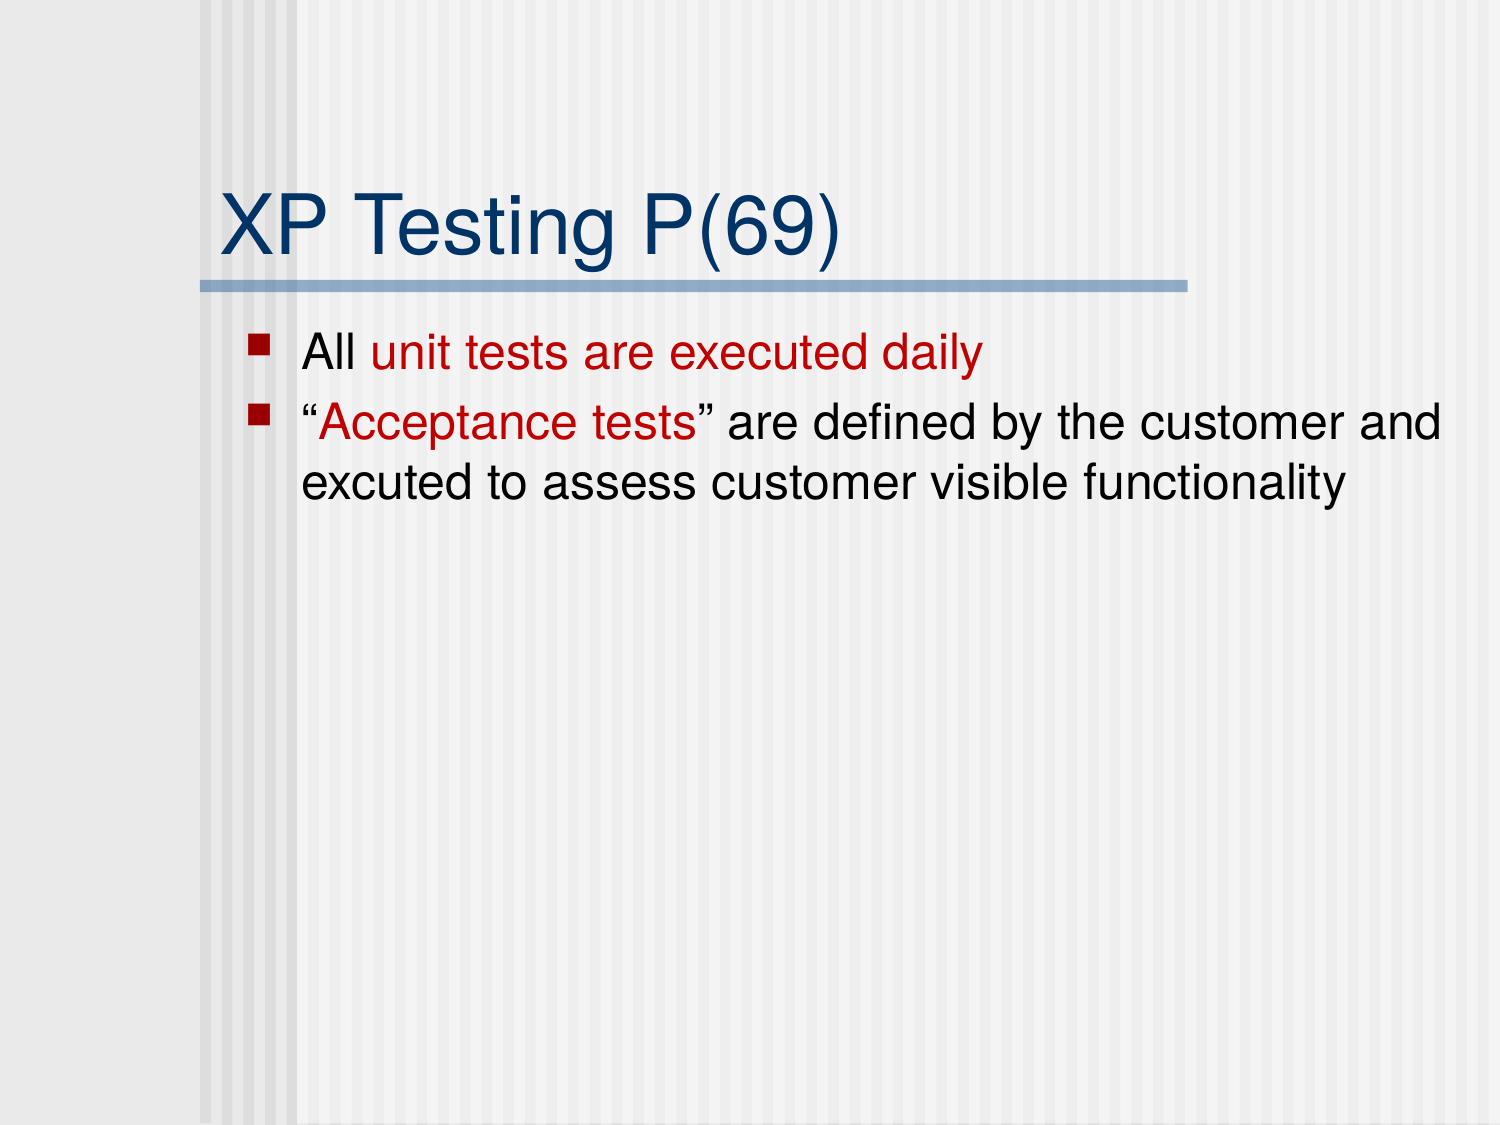

# XP Testing P(69)
All unit tests are executed daily
“Acceptance tests” are defined by the customer and excuted to assess customer visible functionality